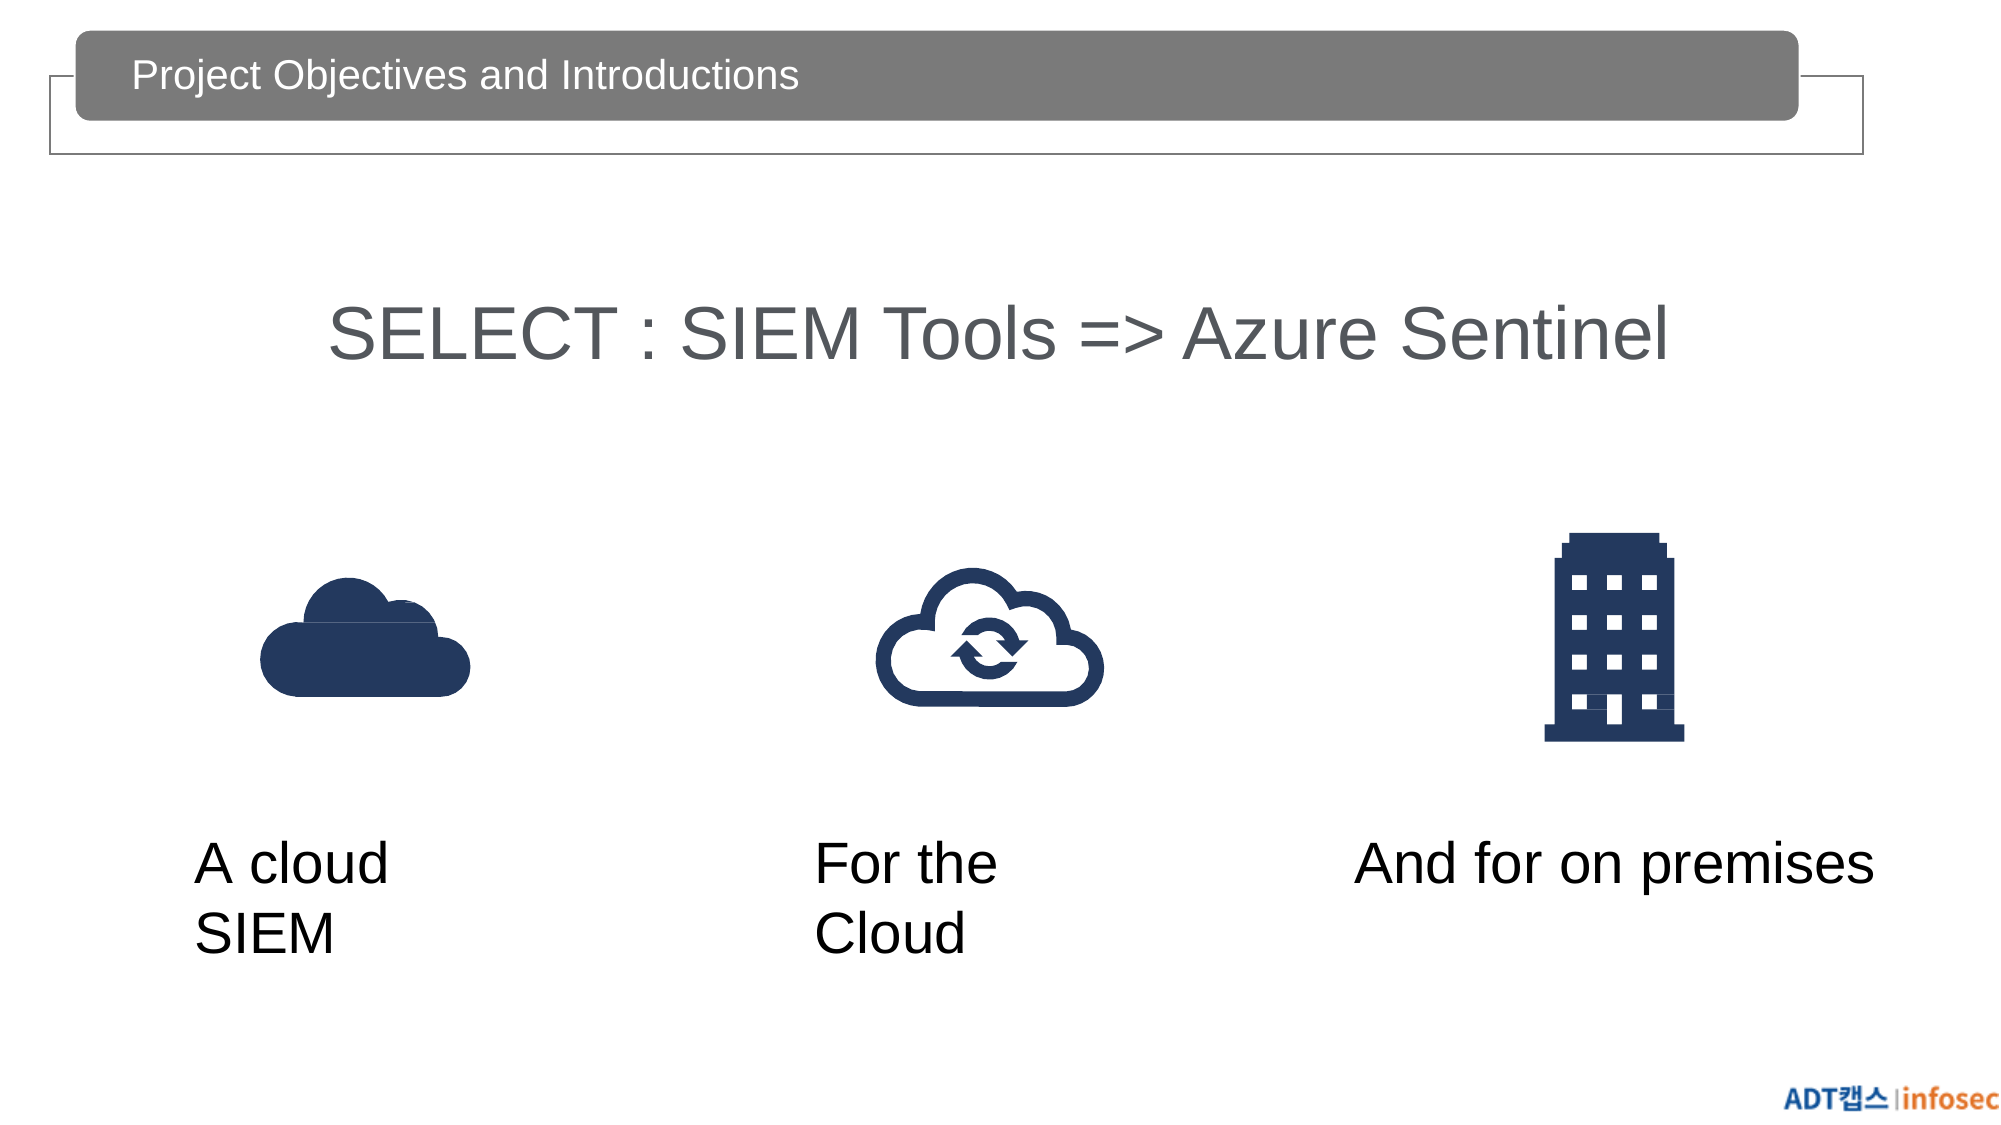

Project Objectives and Introductions
SELECT : SIEM Tools => Azure Sentinel

A cloud SIEM
For the Cloud
And for on premises